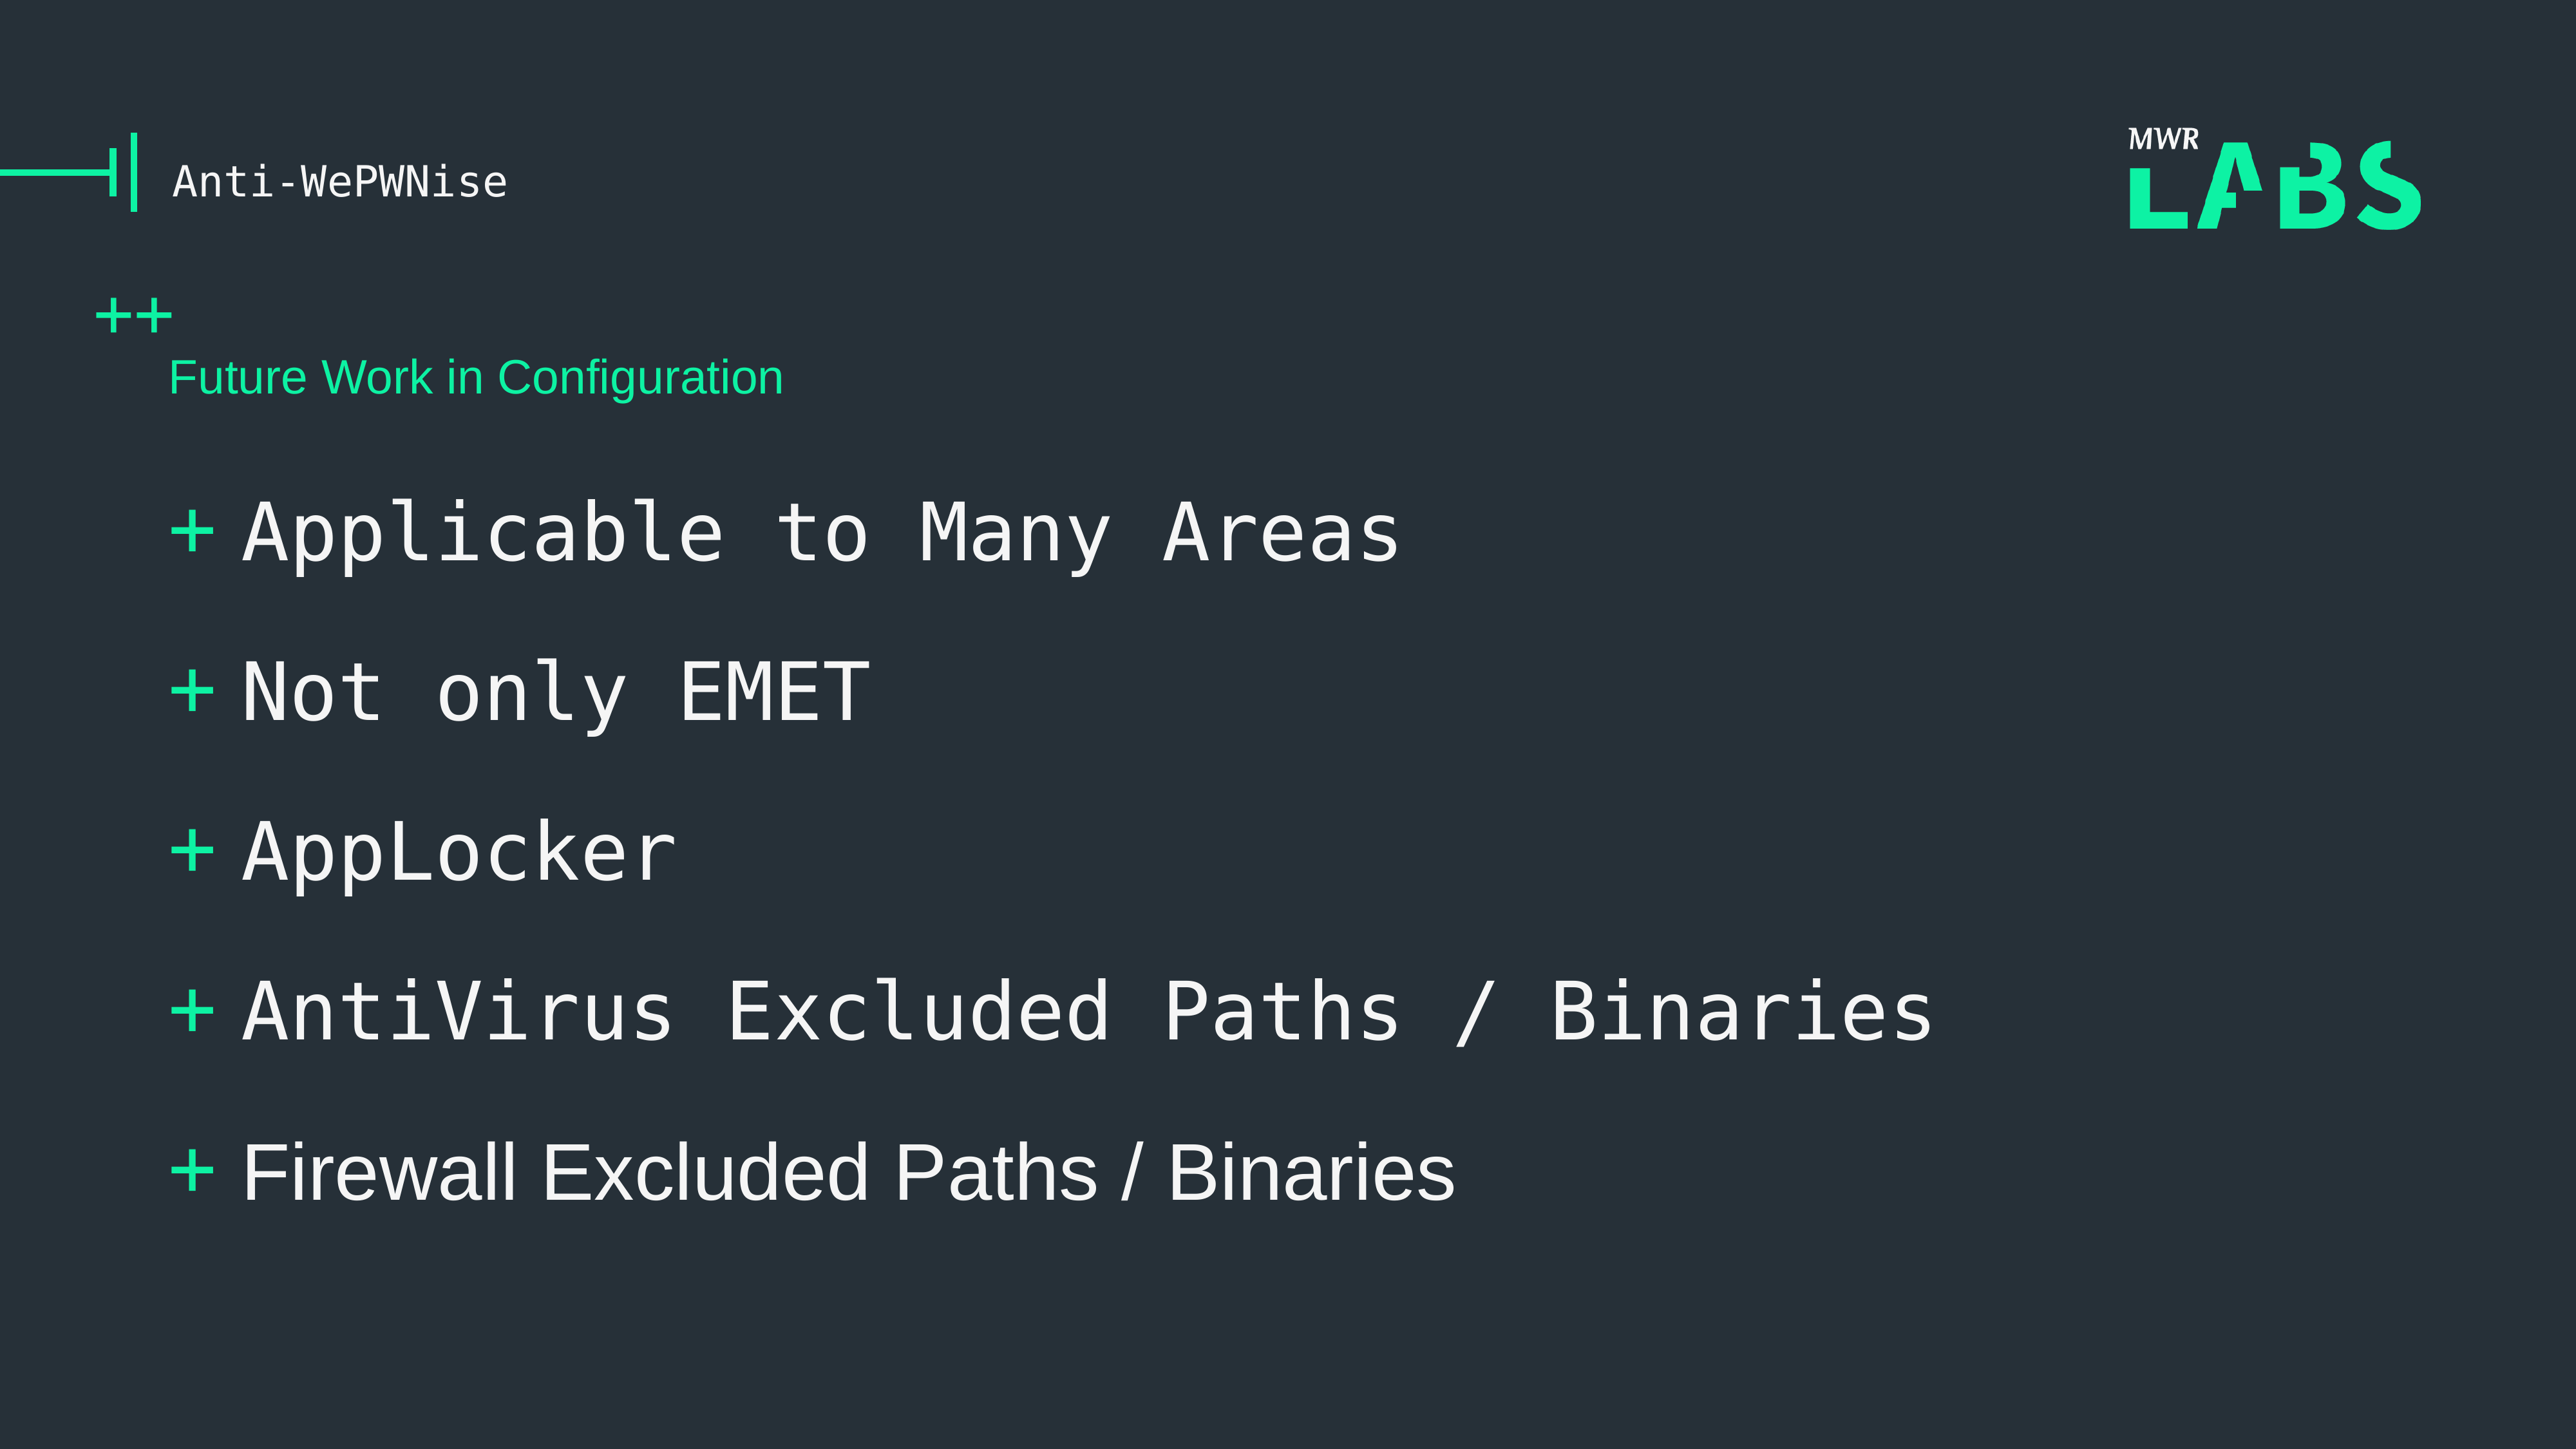

# Anti-WePWNise
Future Work in Configuration
Applicable to Many Areas
Not only EMET
AppLocker
AntiVirus Excluded Paths / Binaries
Firewall Excluded Paths / Binaries